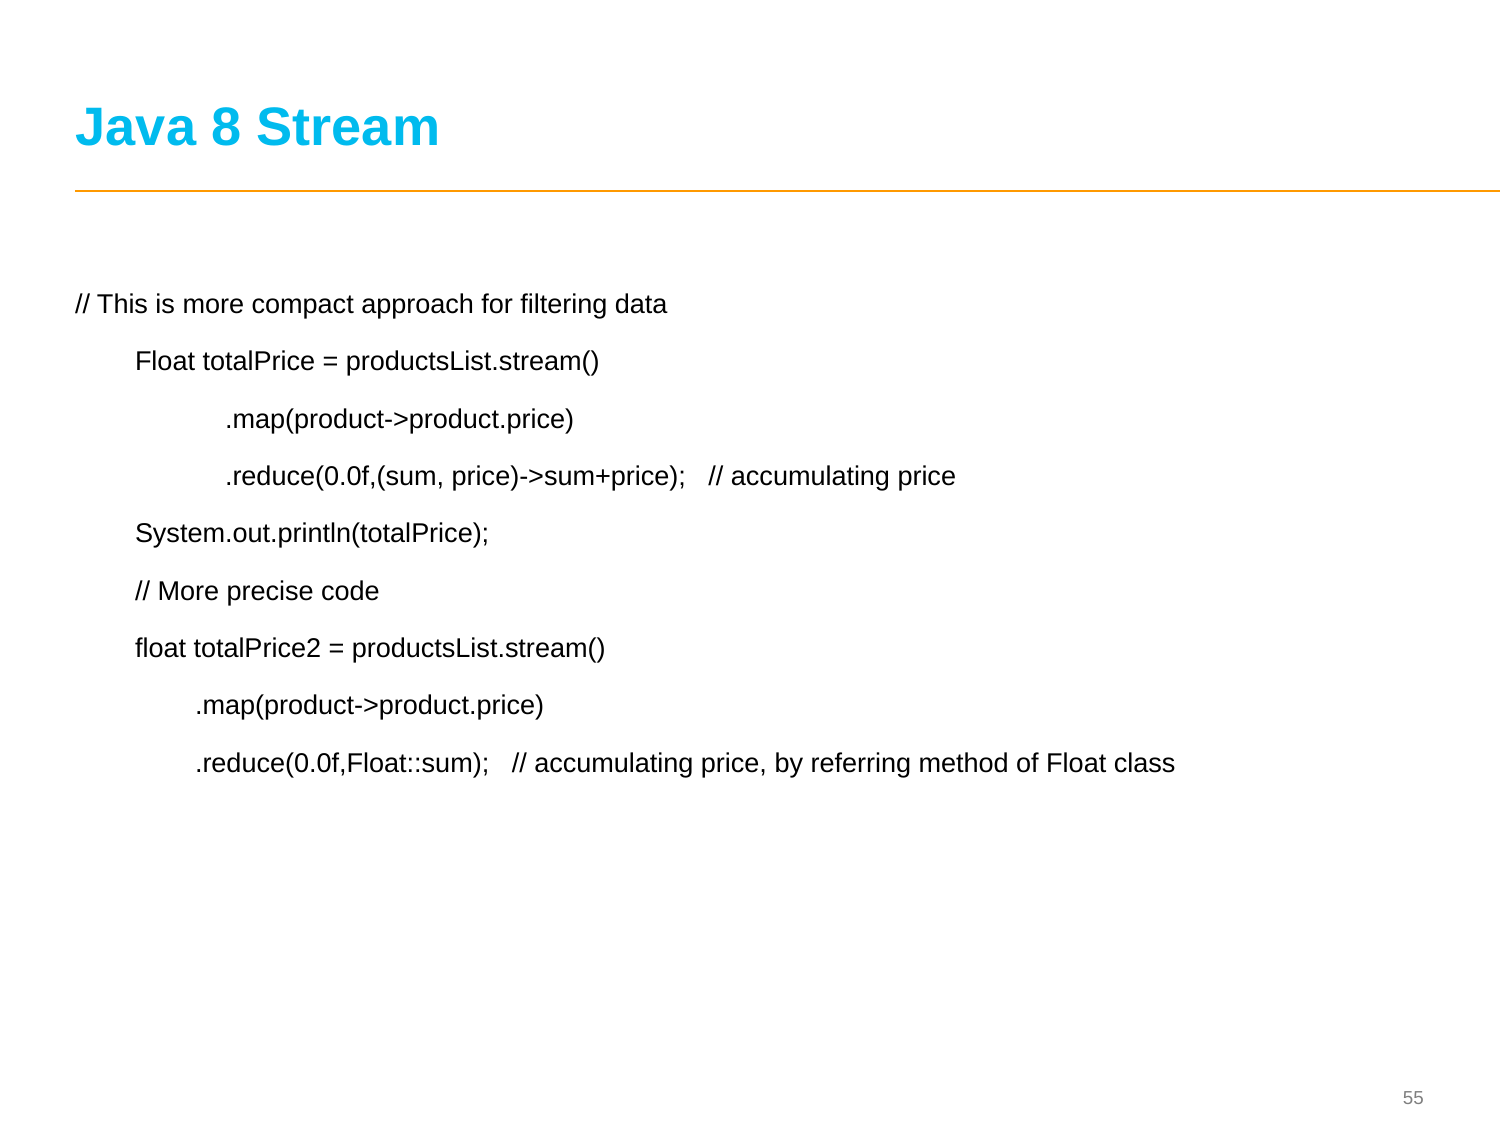

# Java 8 Stream

// This is more compact approach for filtering data
        Float totalPrice = productsList.stream()
                    .map(product->product.price)
                    .reduce(0.0f,(sum, price)->sum+price);   // accumulating price
        System.out.println(totalPrice);
        // More precise code
        float totalPrice2 = productsList.stream()
                .map(product->product.price)
                .reduce(0.0f,Float::sum);   // accumulating price, by referring method of Float class